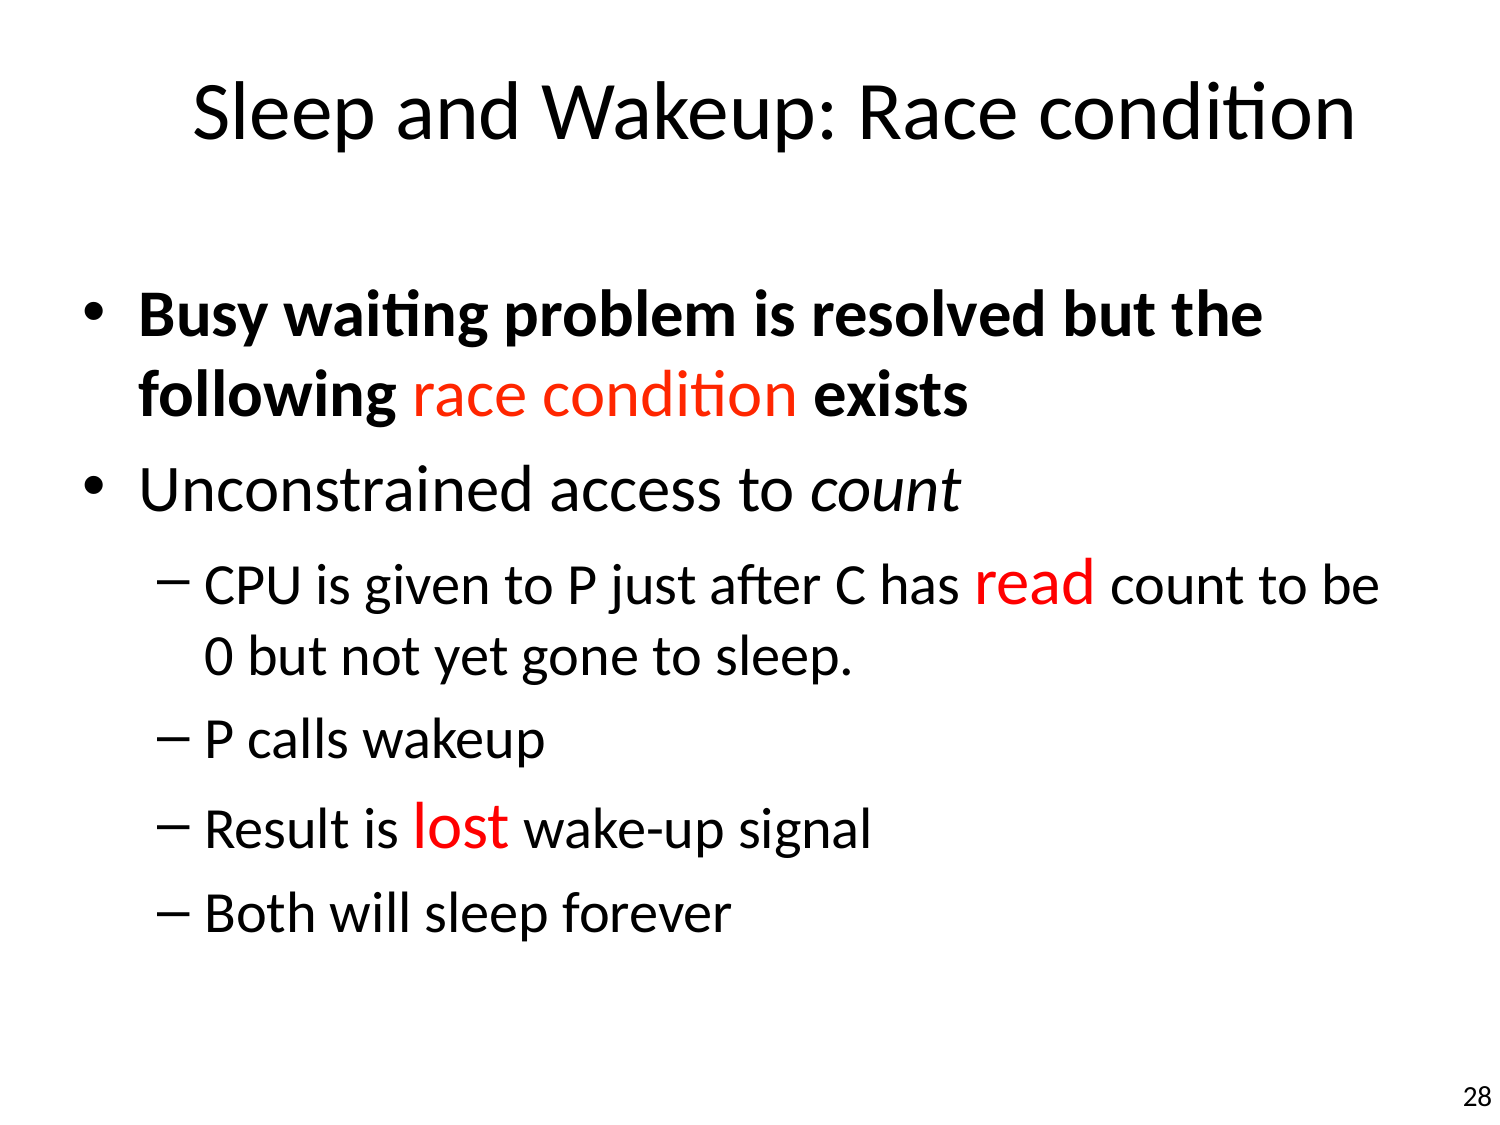

# Sleep and Wakeup: Race condition
Busy waiting problem is resolved but the following race condition exists
Unconstrained access to count
CPU is given to P just after C has read count to be 0 but not yet gone to sleep.
P calls wakeup
Result is lost wake-up signal
Both will sleep forever
28